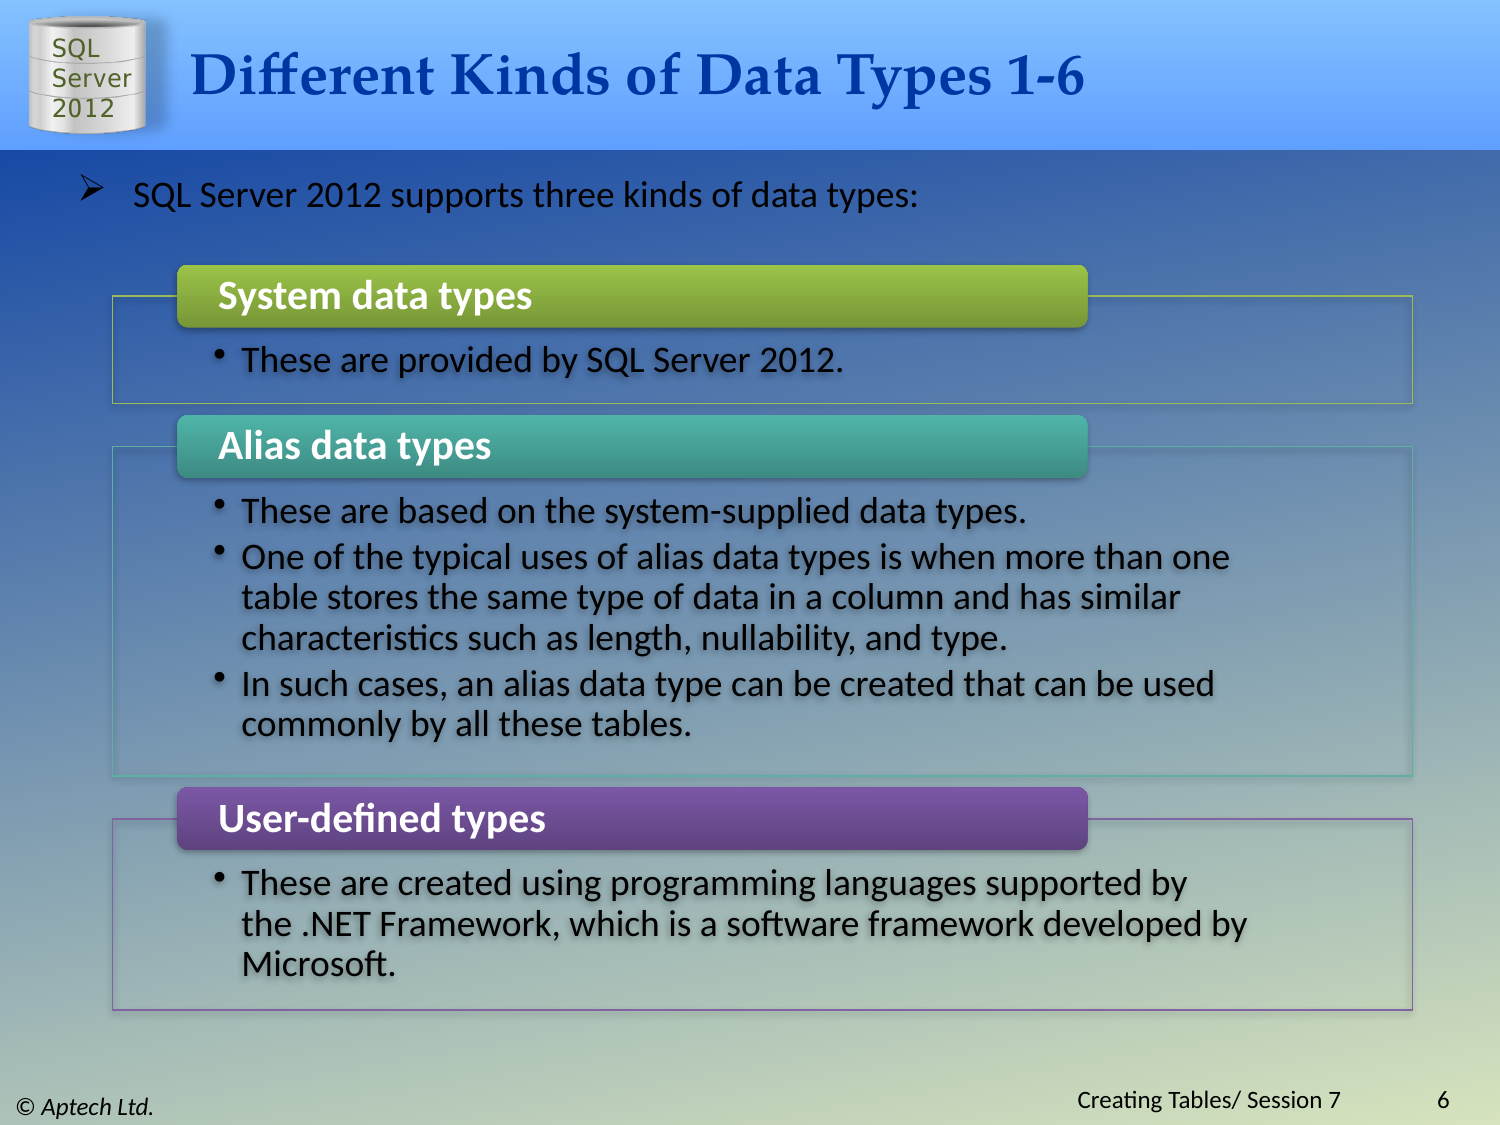

# Different Kinds of Data Types 1-6
SQL Server 2012 supports three kinds of data types:
These are provided by SQL Server 2012.
System data types
These are based on the system-supplied data types.
One of the typical uses of alias data types is when more than one table stores the same type of data in a column and has similar characteristics such as length, nullability, and type.
In such cases, an alias data type can be created that can be used commonly by all these tables.
Alias data types
These are created using programming languages supported by the .NET Framework, which is a software framework developed by Microsoft.
User-defined types
Creating Tables/ Session 7
6